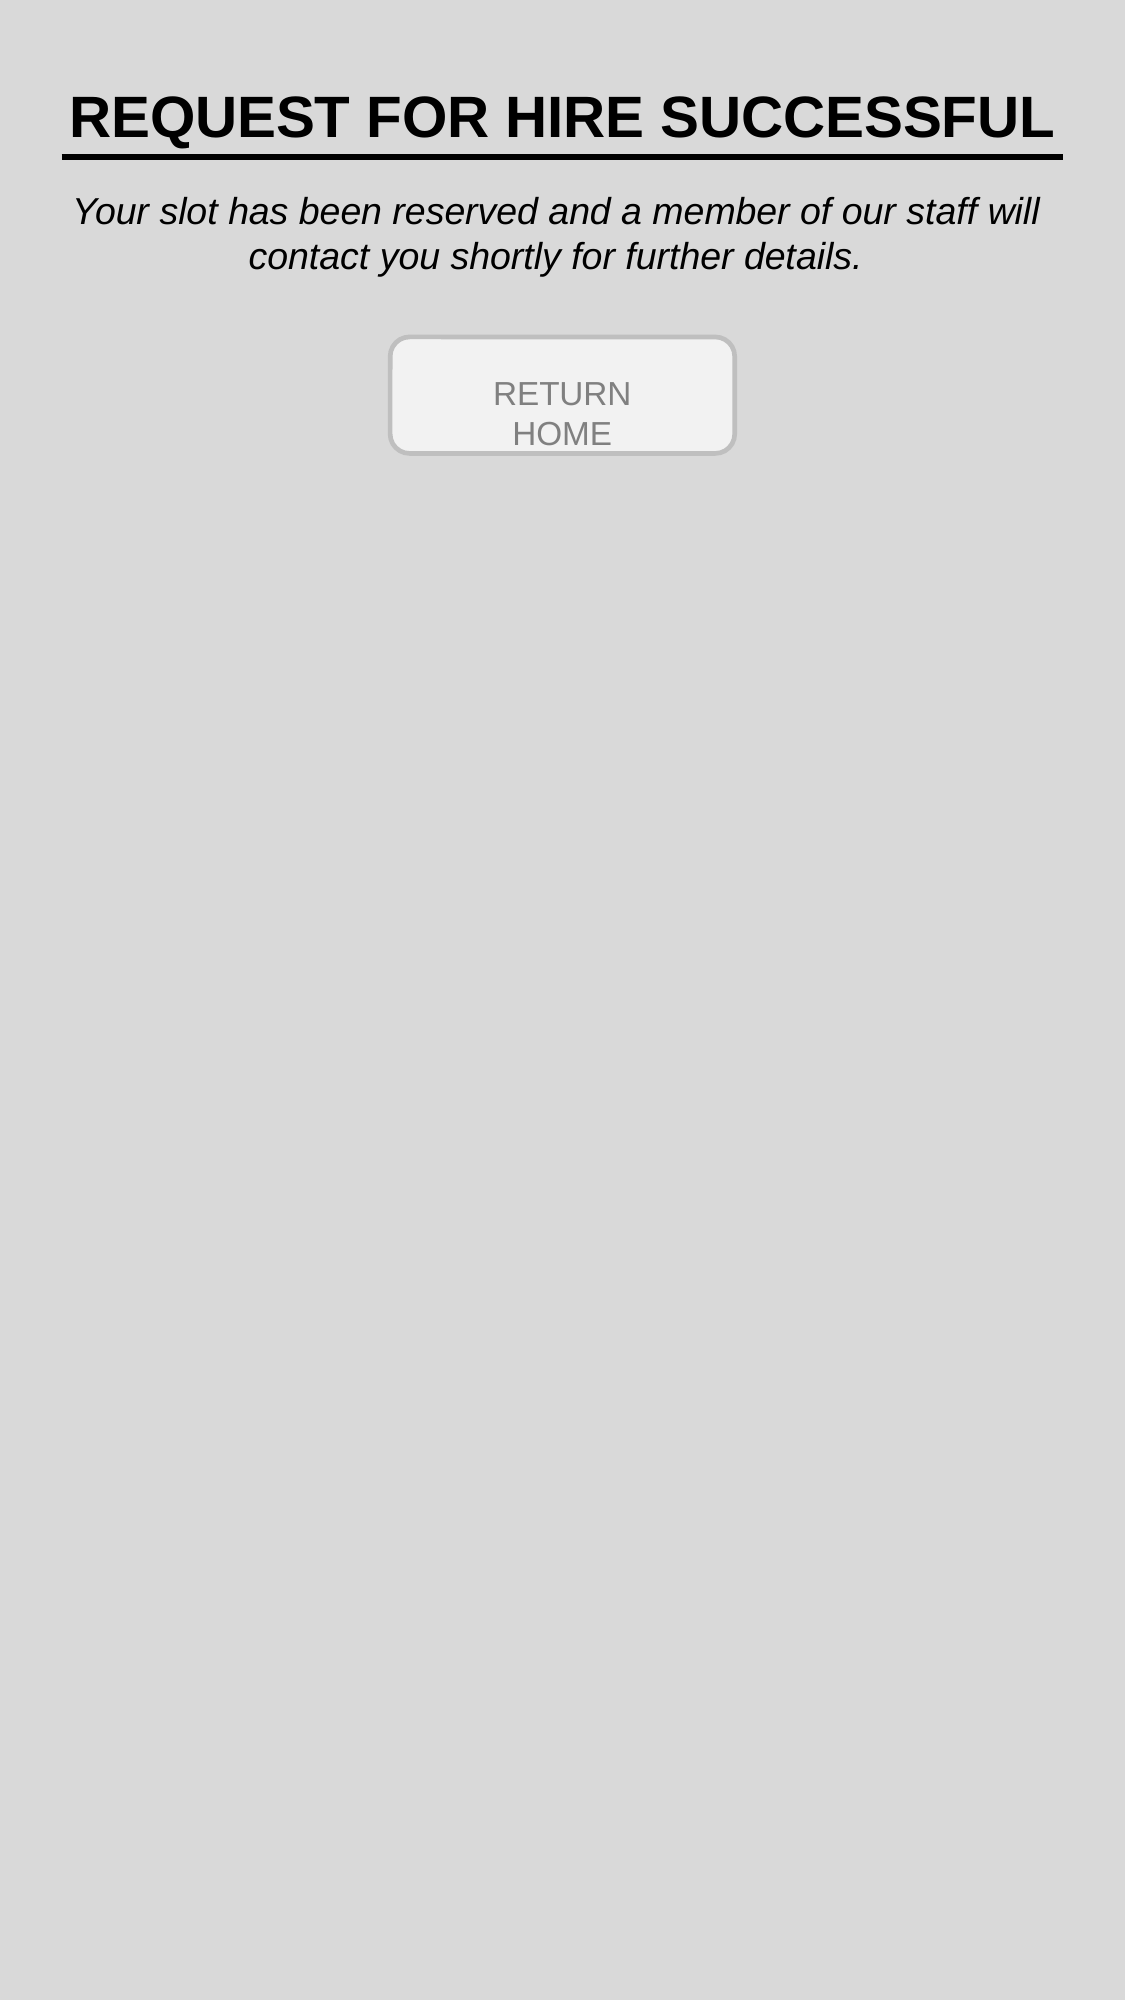

REQUEST FOR HIRE SUCCESSFUL
Your slot has been reserved and a member of our staff will contact you shortly for further details.

RETURN HOME